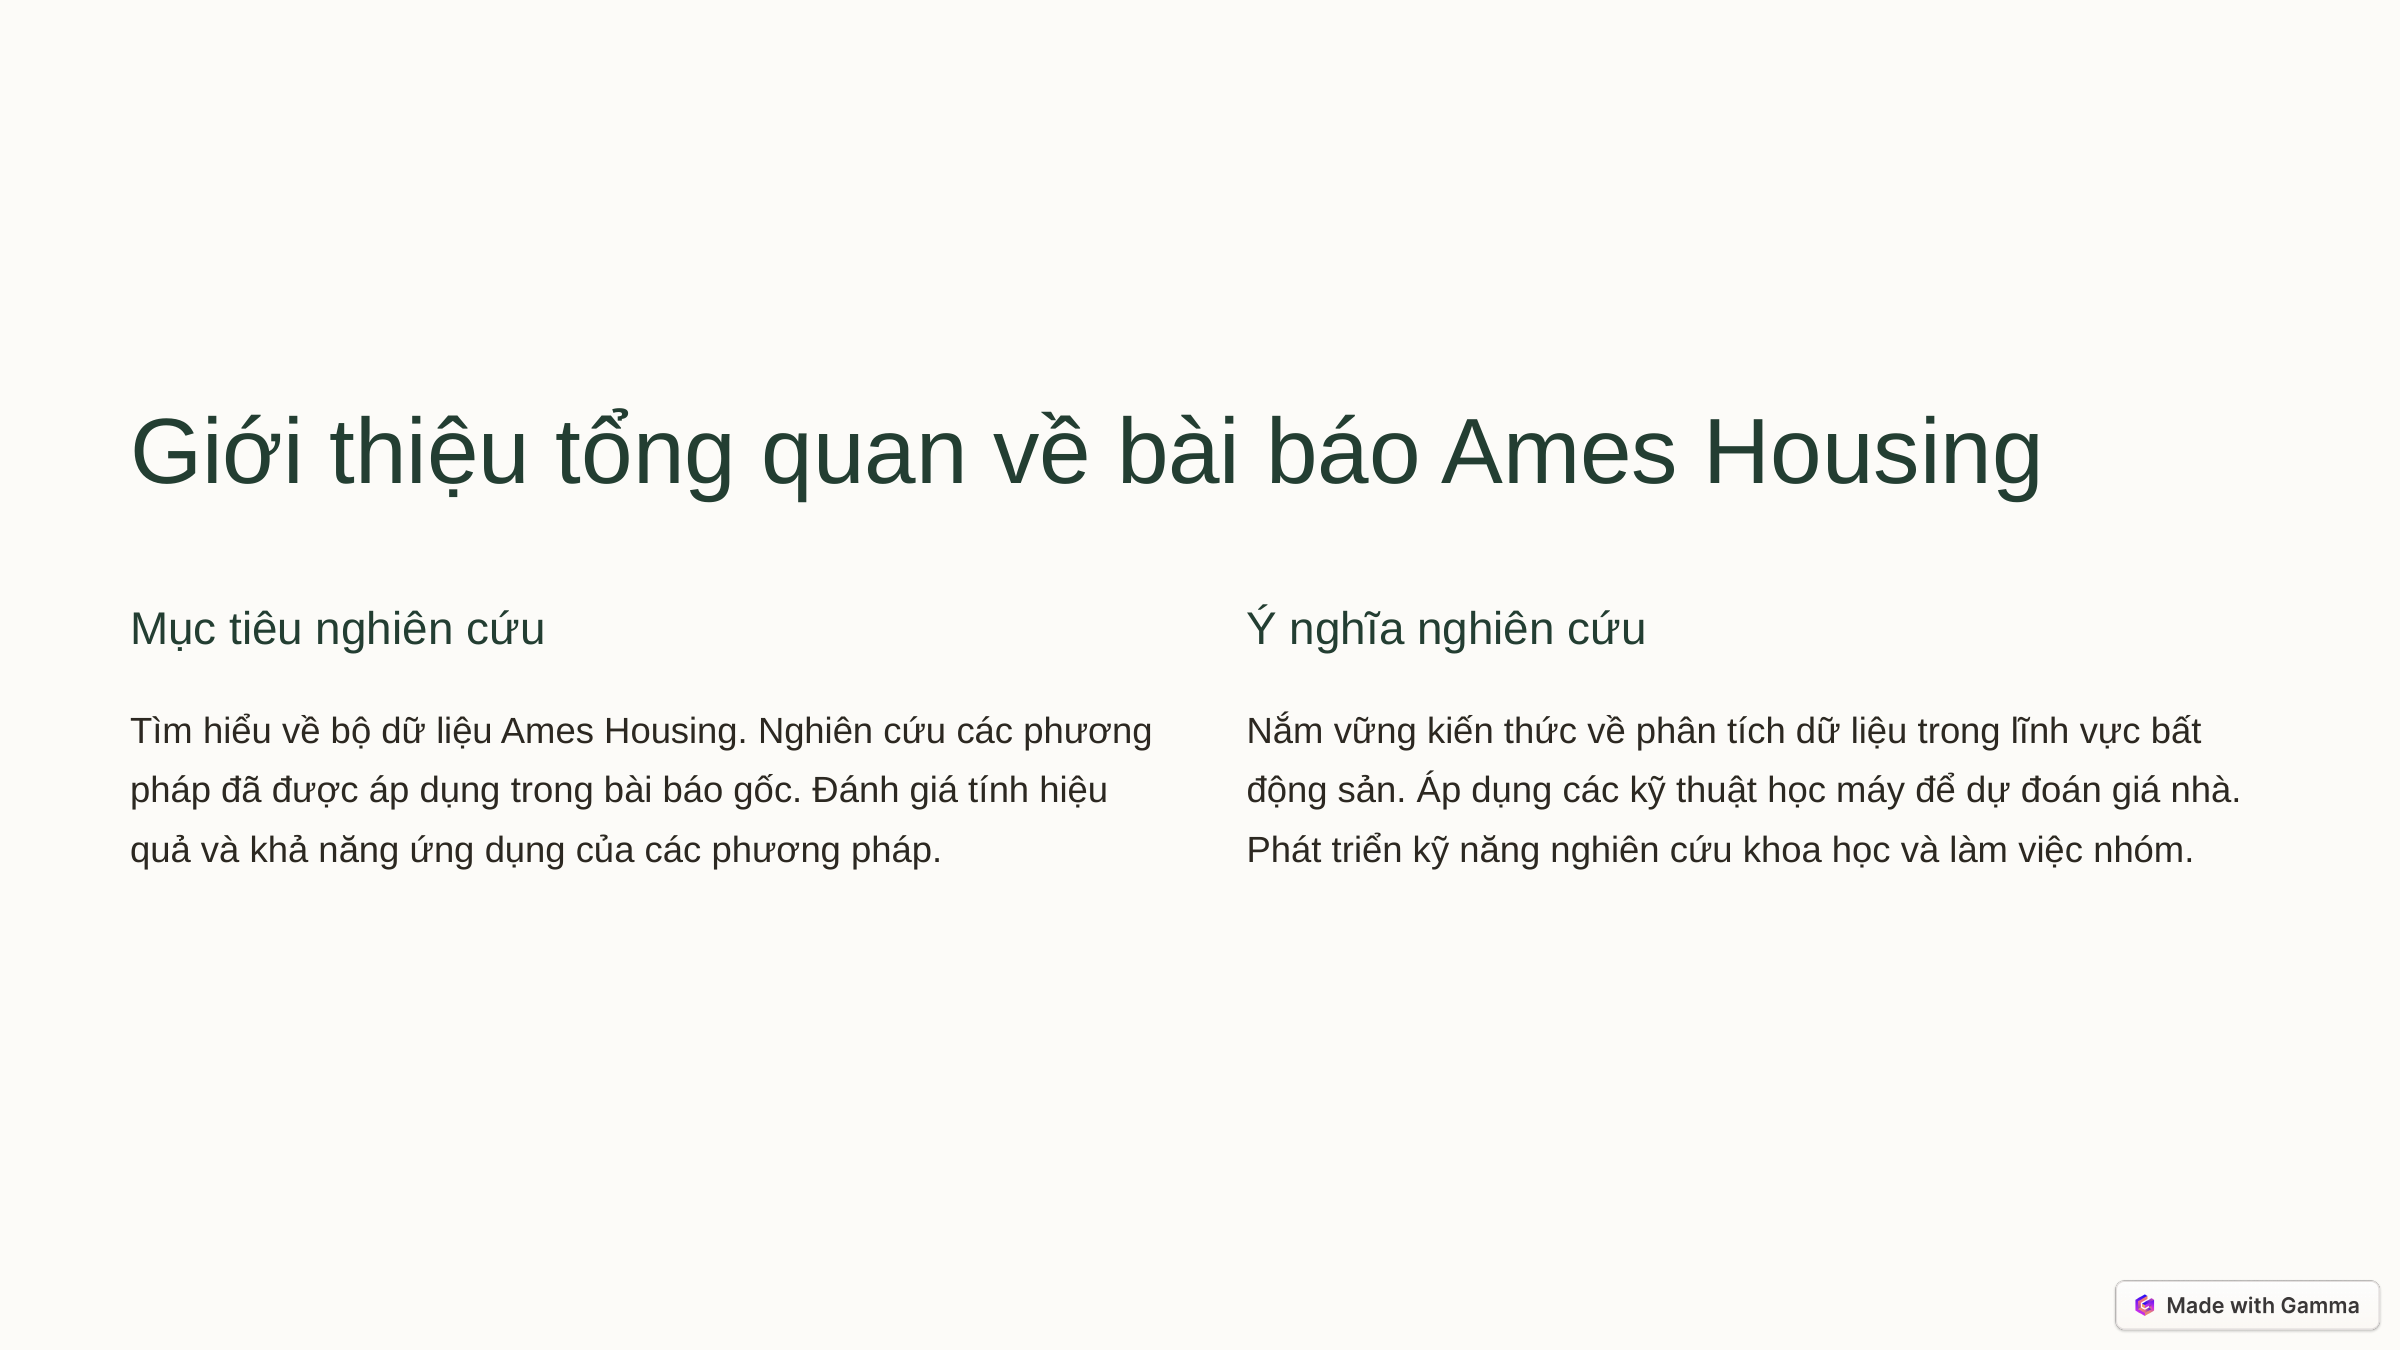

Giới thiệu tổng quan về bài báo Ames Housing
Mục tiêu nghiên cứu
Ý nghĩa nghiên cứu
Tìm hiểu về bộ dữ liệu Ames Housing. Nghiên cứu các phương pháp đã được áp dụng trong bài báo gốc. Đánh giá tính hiệu quả và khả năng ứng dụng của các phương pháp.
Nắm vững kiến thức về phân tích dữ liệu trong lĩnh vực bất động sản. Áp dụng các kỹ thuật học máy để dự đoán giá nhà. Phát triển kỹ năng nghiên cứu khoa học và làm việc nhóm.